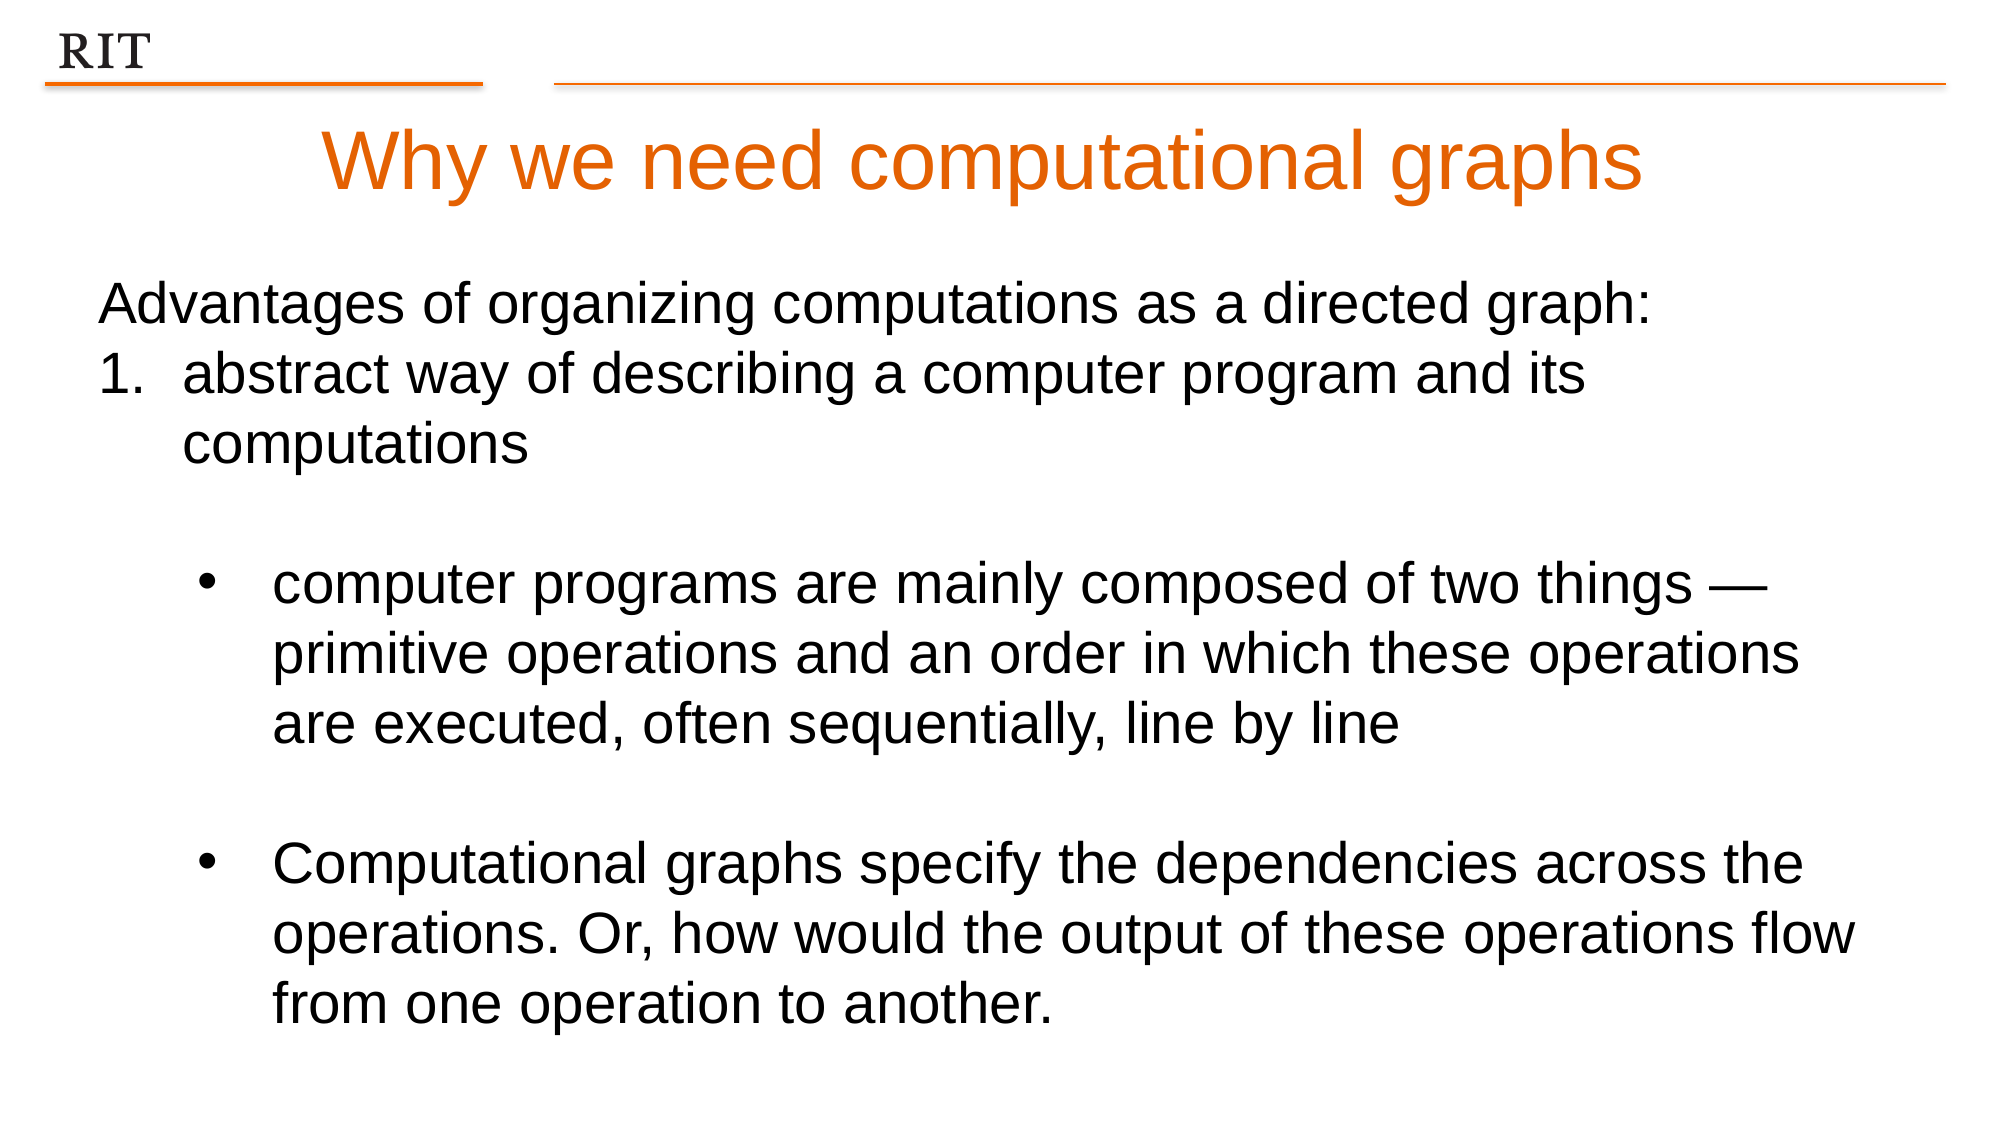

Why we need computational graphs
Advantages of organizing computations as a directed graph:
abstract way of describing a computer program and its computations

computer programs are mainly composed of two things — primitive operations and an order in which these operations are executed, often sequentially, line by line

Computational graphs specify the dependencies across the operations. Or, how would the output of these operations flow from one operation to another.